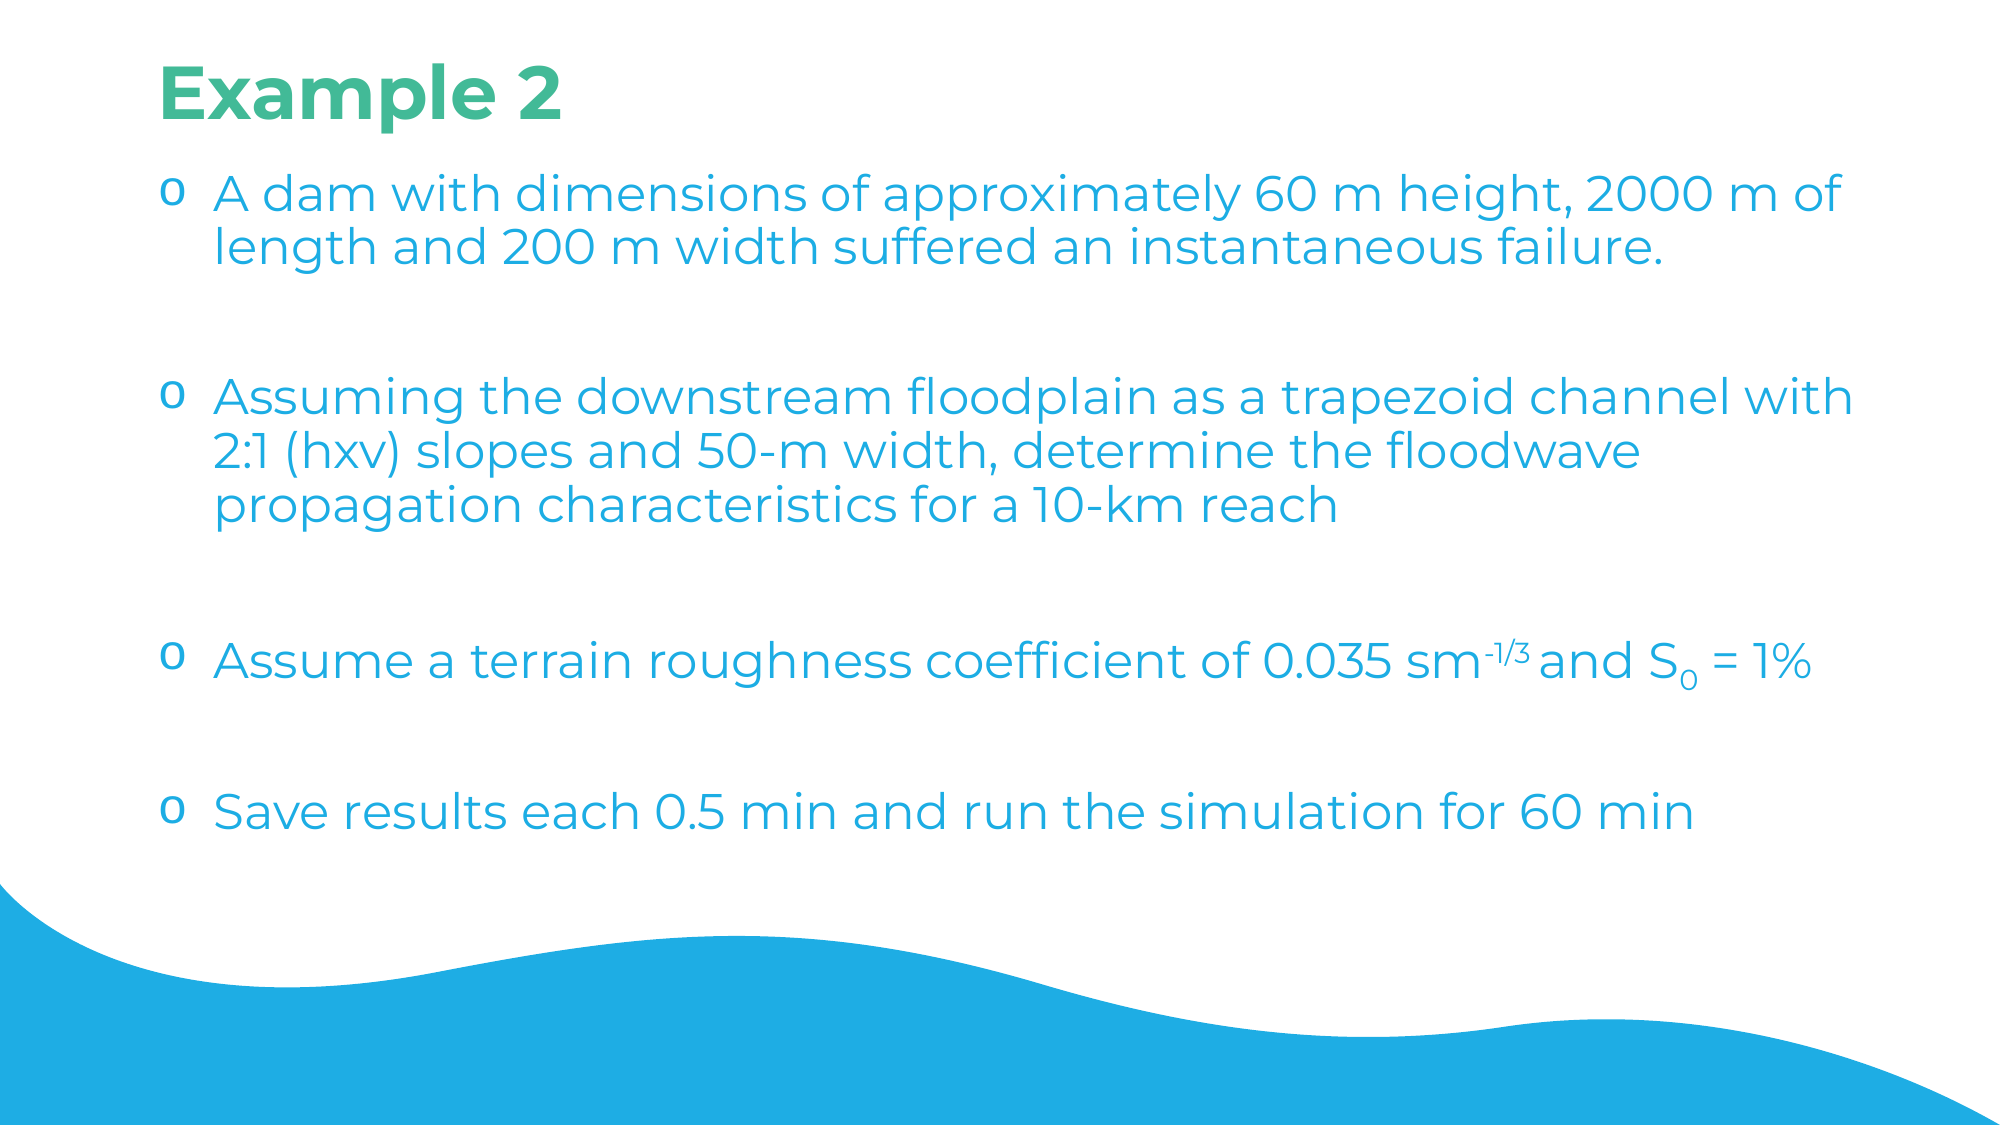

Example 2
A dam with dimensions of approximately 60 m height, 2000 m of length and 200 m width suffered an instantaneous failure.

Assuming the downstream floodplain as a trapezoid channel with 2:1 (hxv) slopes and 50-m width, determine the floodwave propagation characteristics for a 10-km reach

Assume a terrain roughness coefficient of 0.035 sm-1/3 and S0 = 1%

Save results each 0.5 min and run the simulation for 60 min